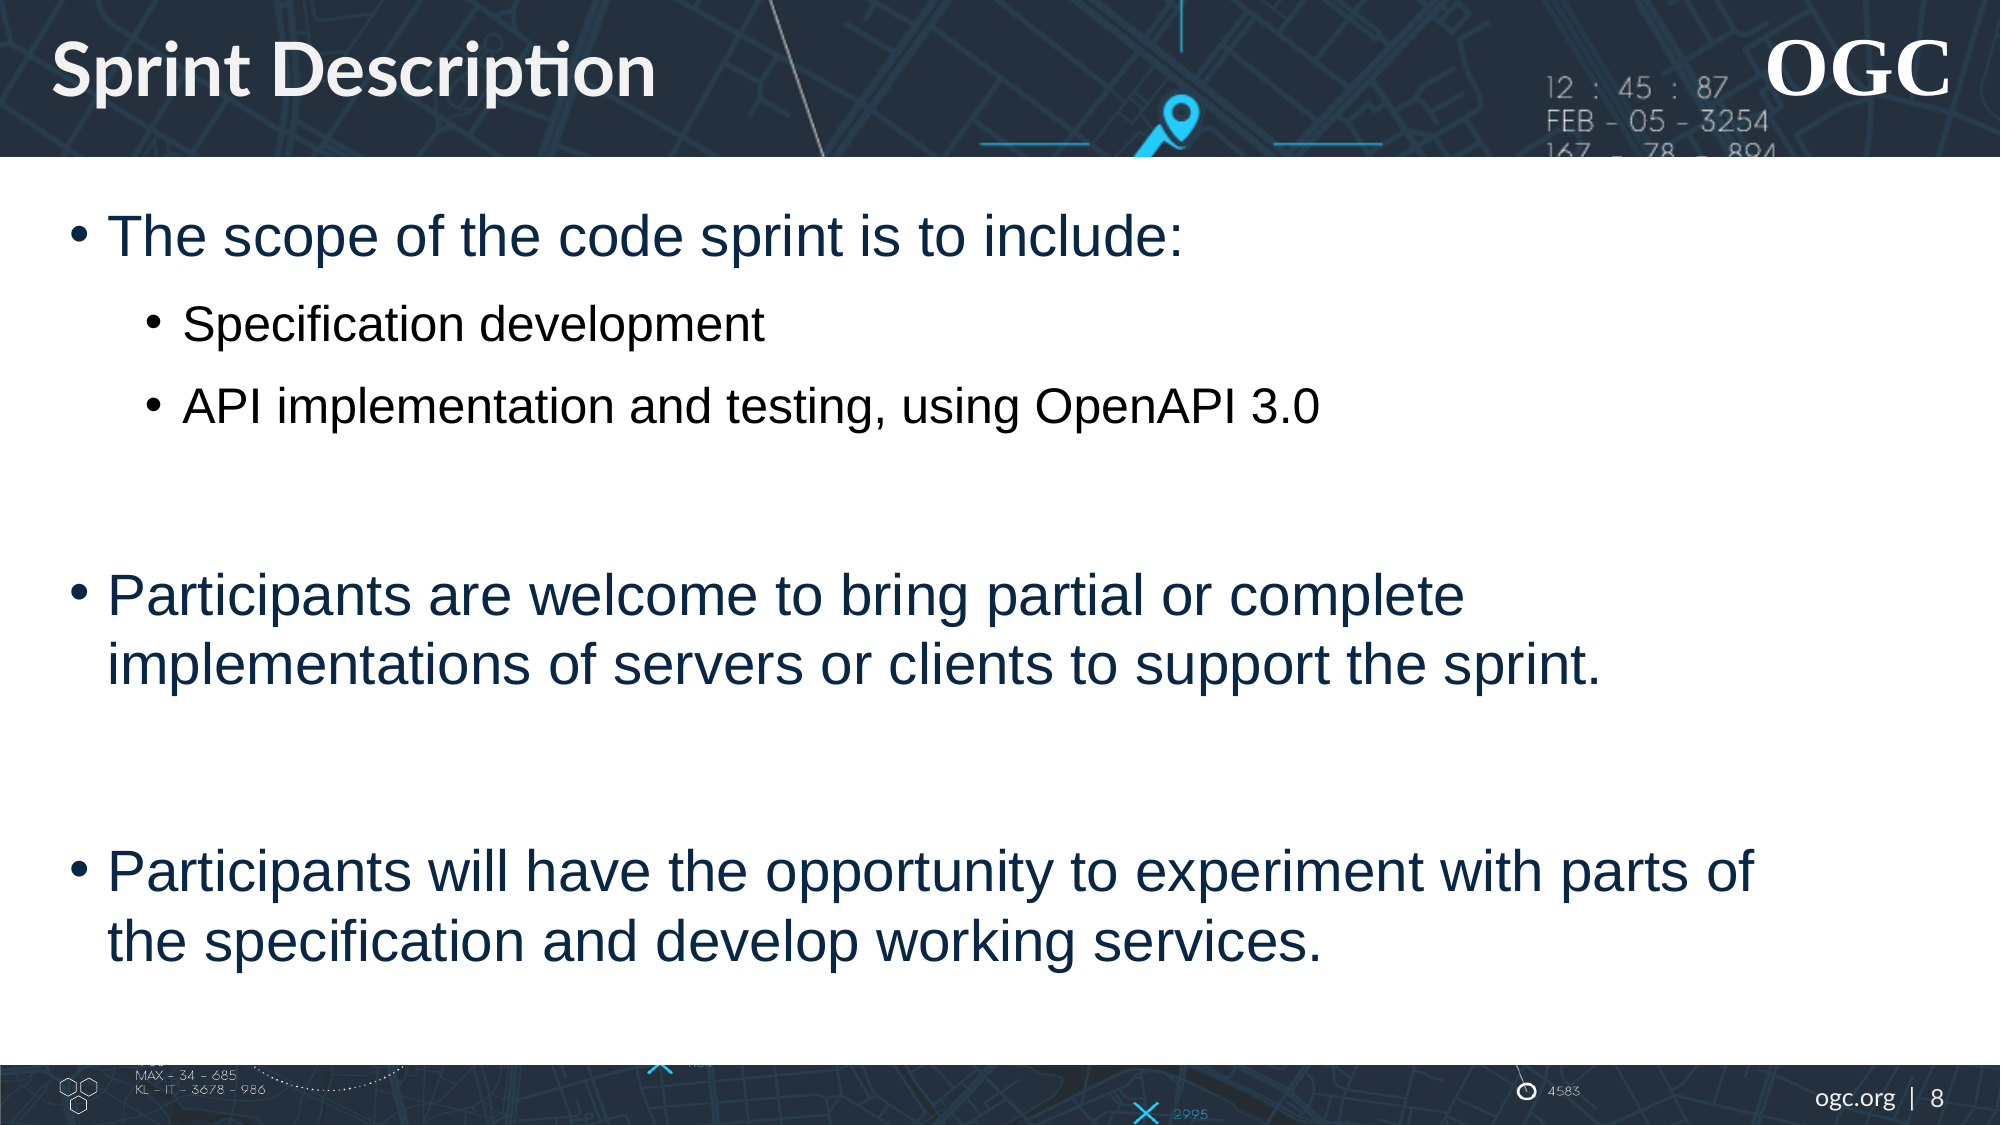

# Sprint Description
The scope of the code sprint is to include:
Specification development
API implementation and testing, using OpenAPI 3.0

Participants are welcome to bring partial or complete implementations of servers or clients to support the sprint.

Participants will have the opportunity to experiment with parts of the specification and develop working services.
8